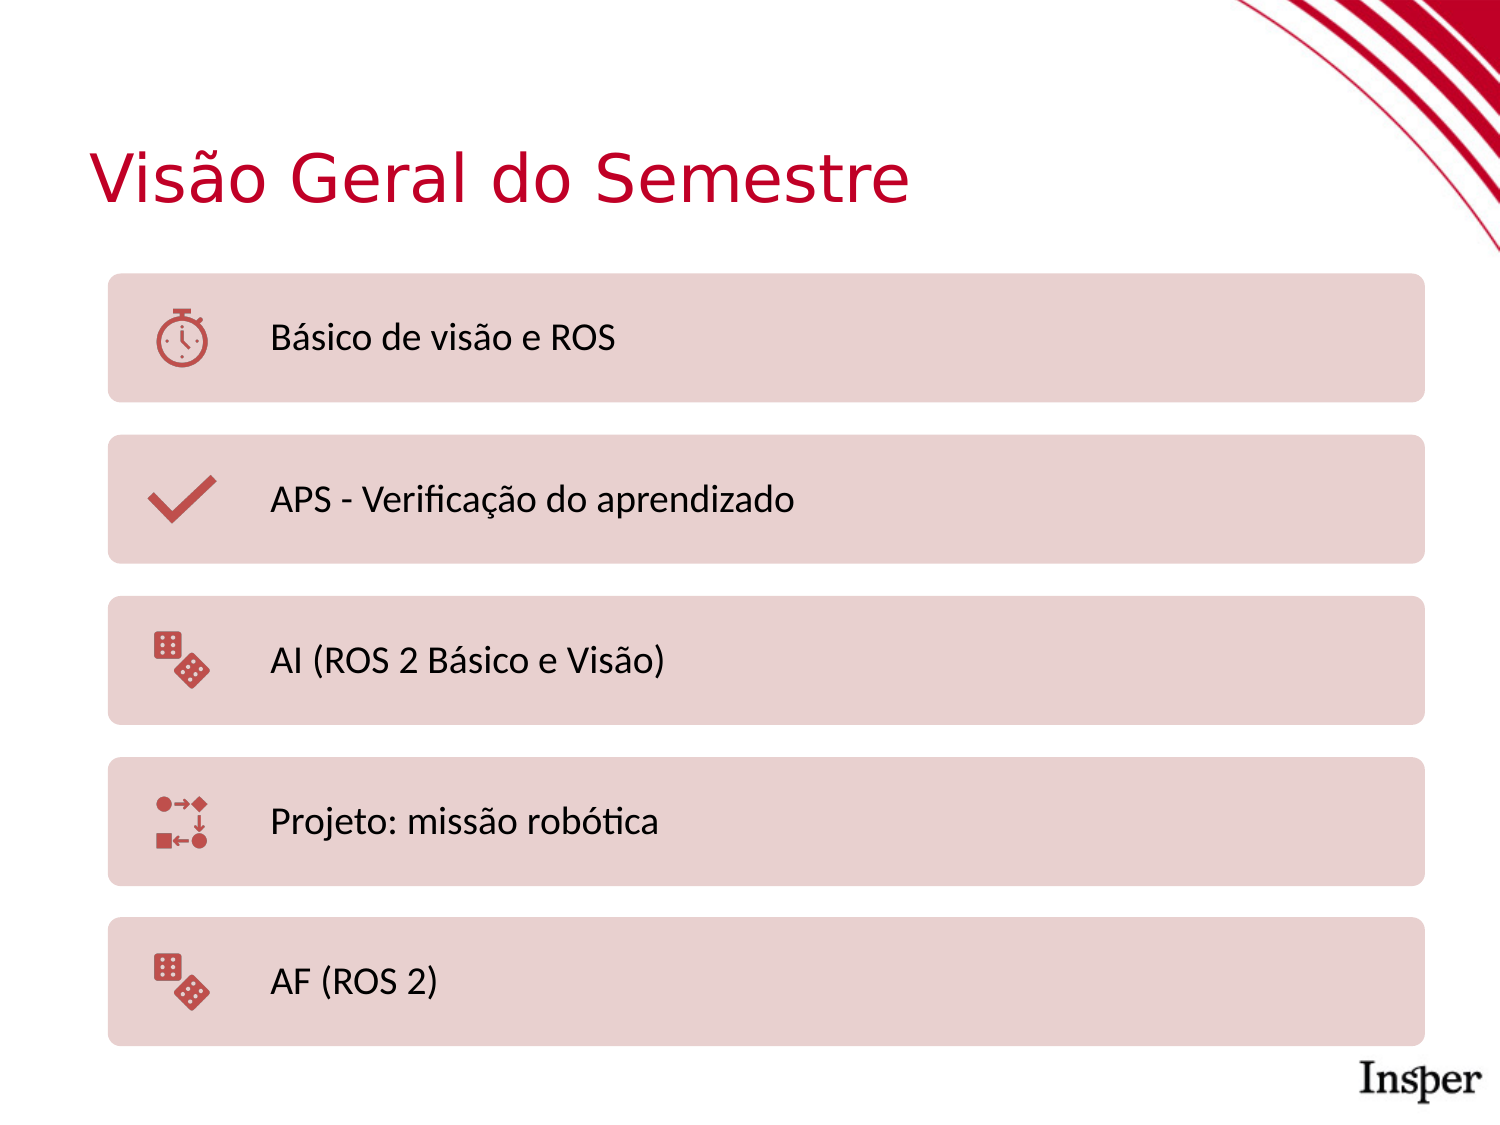

# Visão Geral do Semestre

Básico de visão e ROS

APS - Verificação do aprendizado

AI (ROS 2 Básico e Visão)

Projeto: missão robótica

AF (ROS 2)